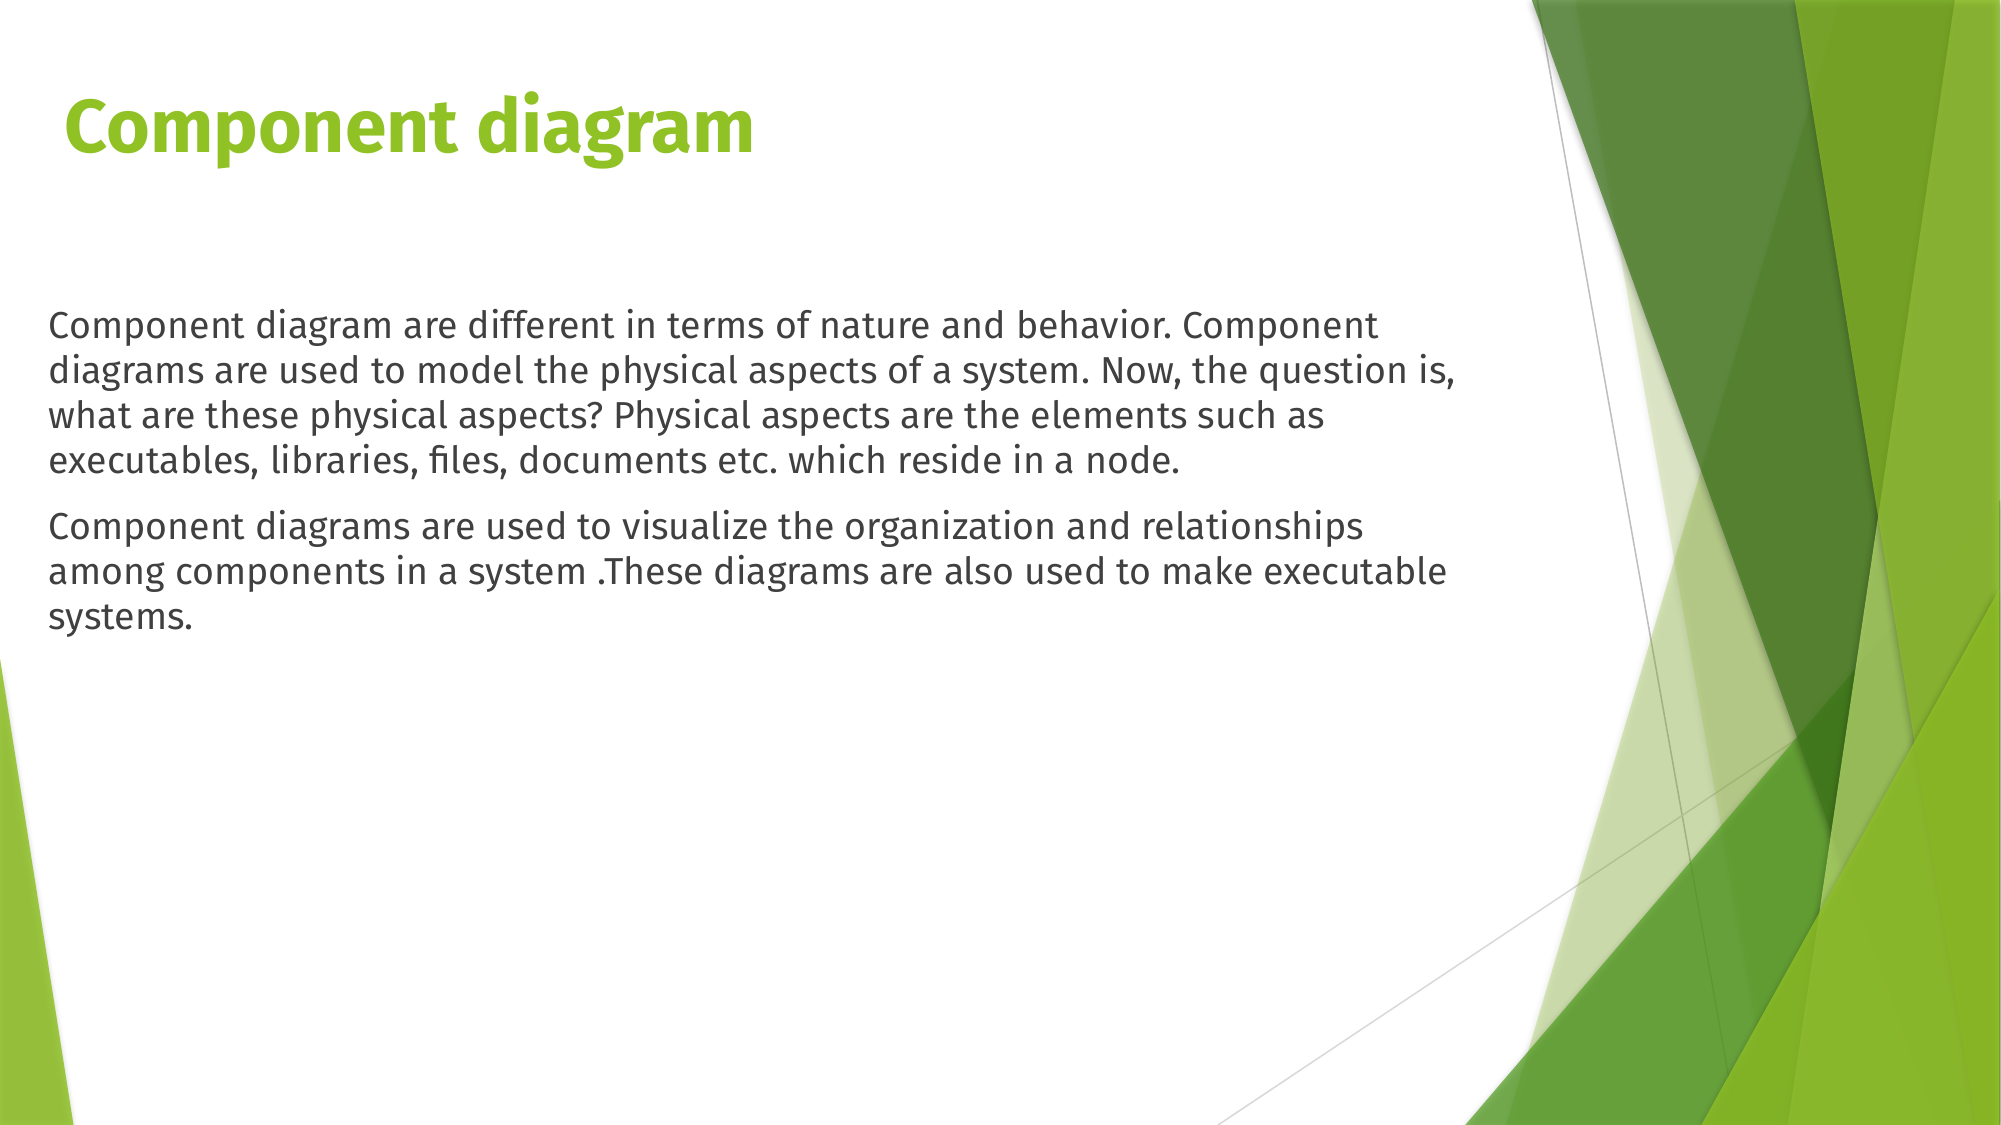

# Component diagram

Component diagram are different in terms of nature and behavior. Component diagrams are used to model the physical aspects of a system. Now, the question is, what are these physical aspects? Physical aspects are the elements such as executables, libraries, files, documents etc. which reside in a node.
Component diagrams are used to visualize the organization and relationships among components in a system .These diagrams are also used to make executable systems.